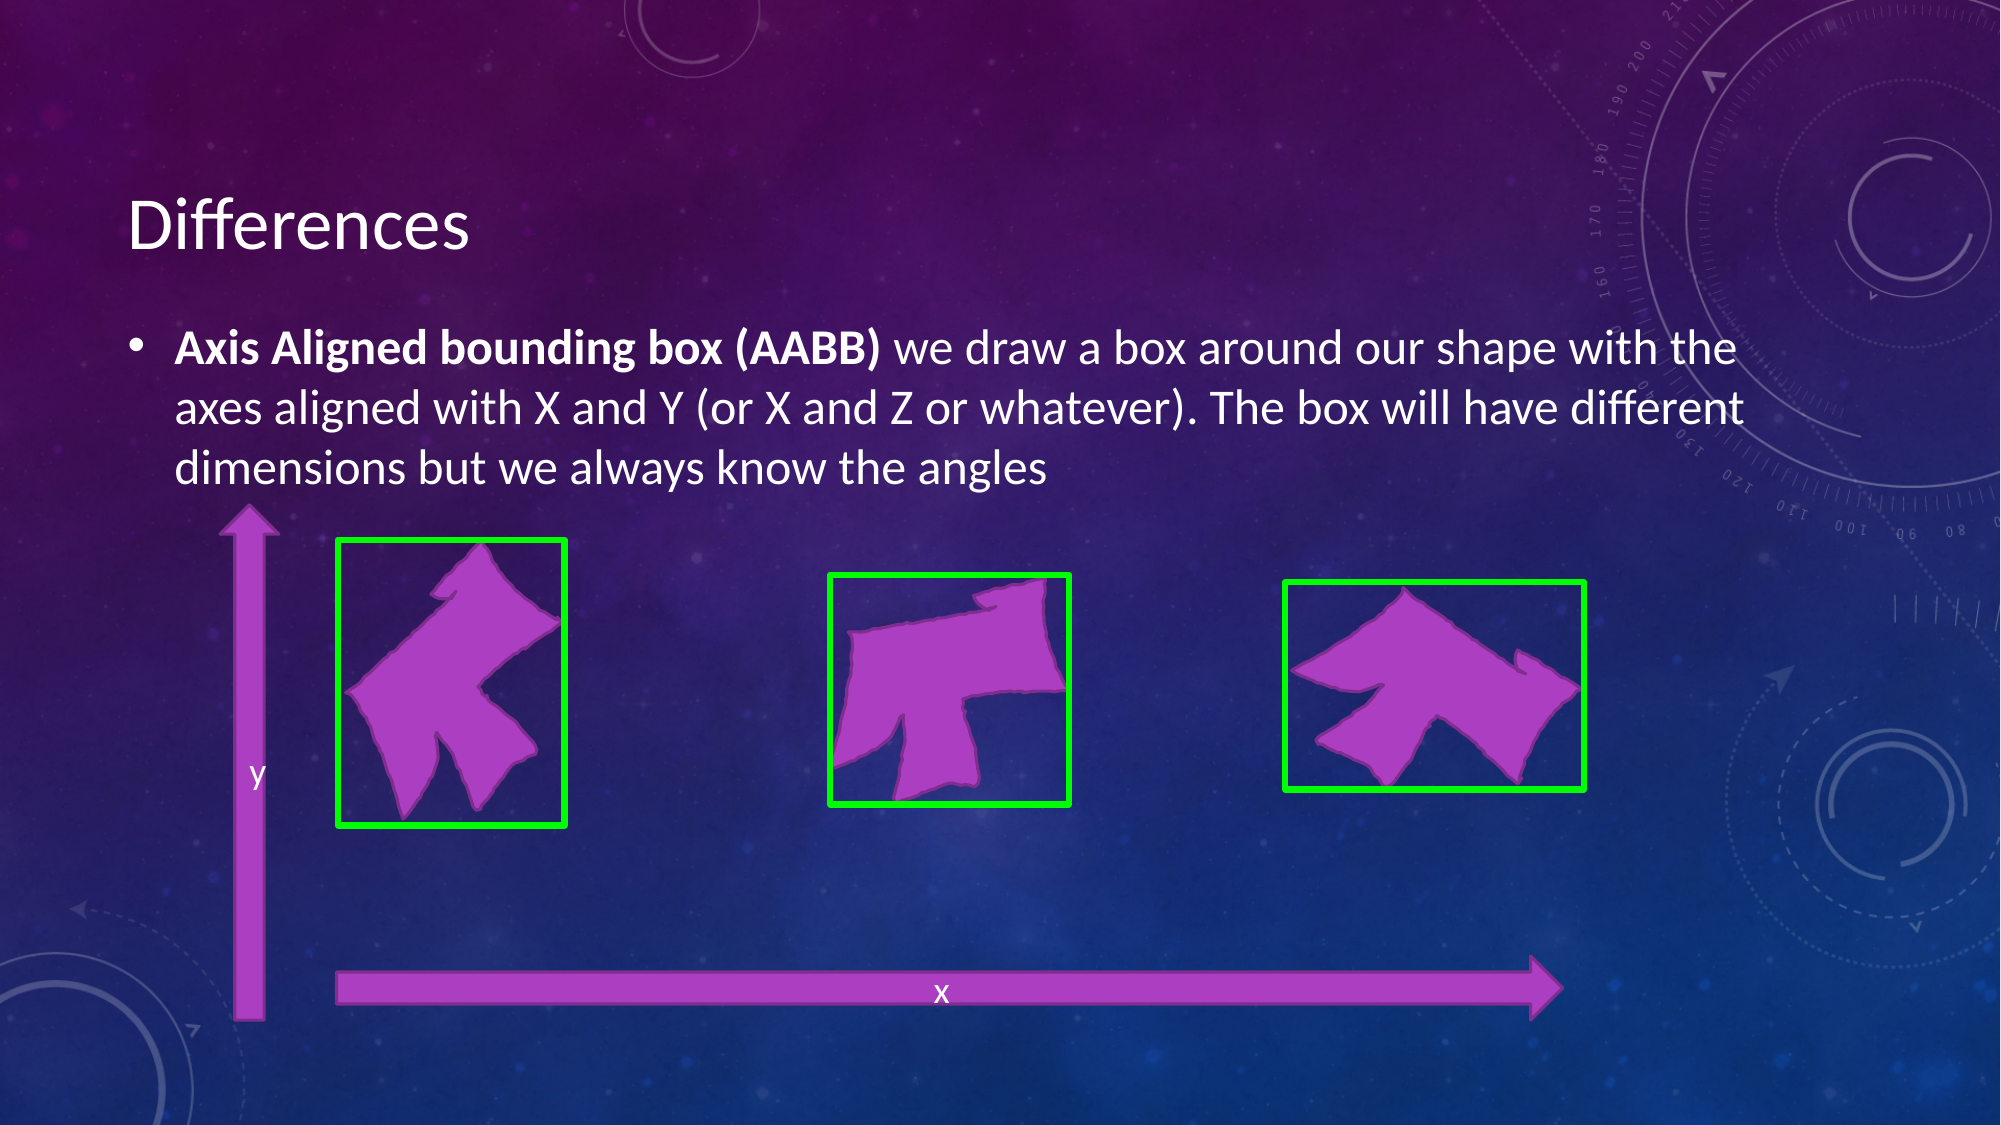

# Differences
Axis Aligned bounding box (AABB) we draw a box around our shape with the axes aligned with X and Y (or X and Z or whatever). The box will have different dimensions but we always know the angles
y

x